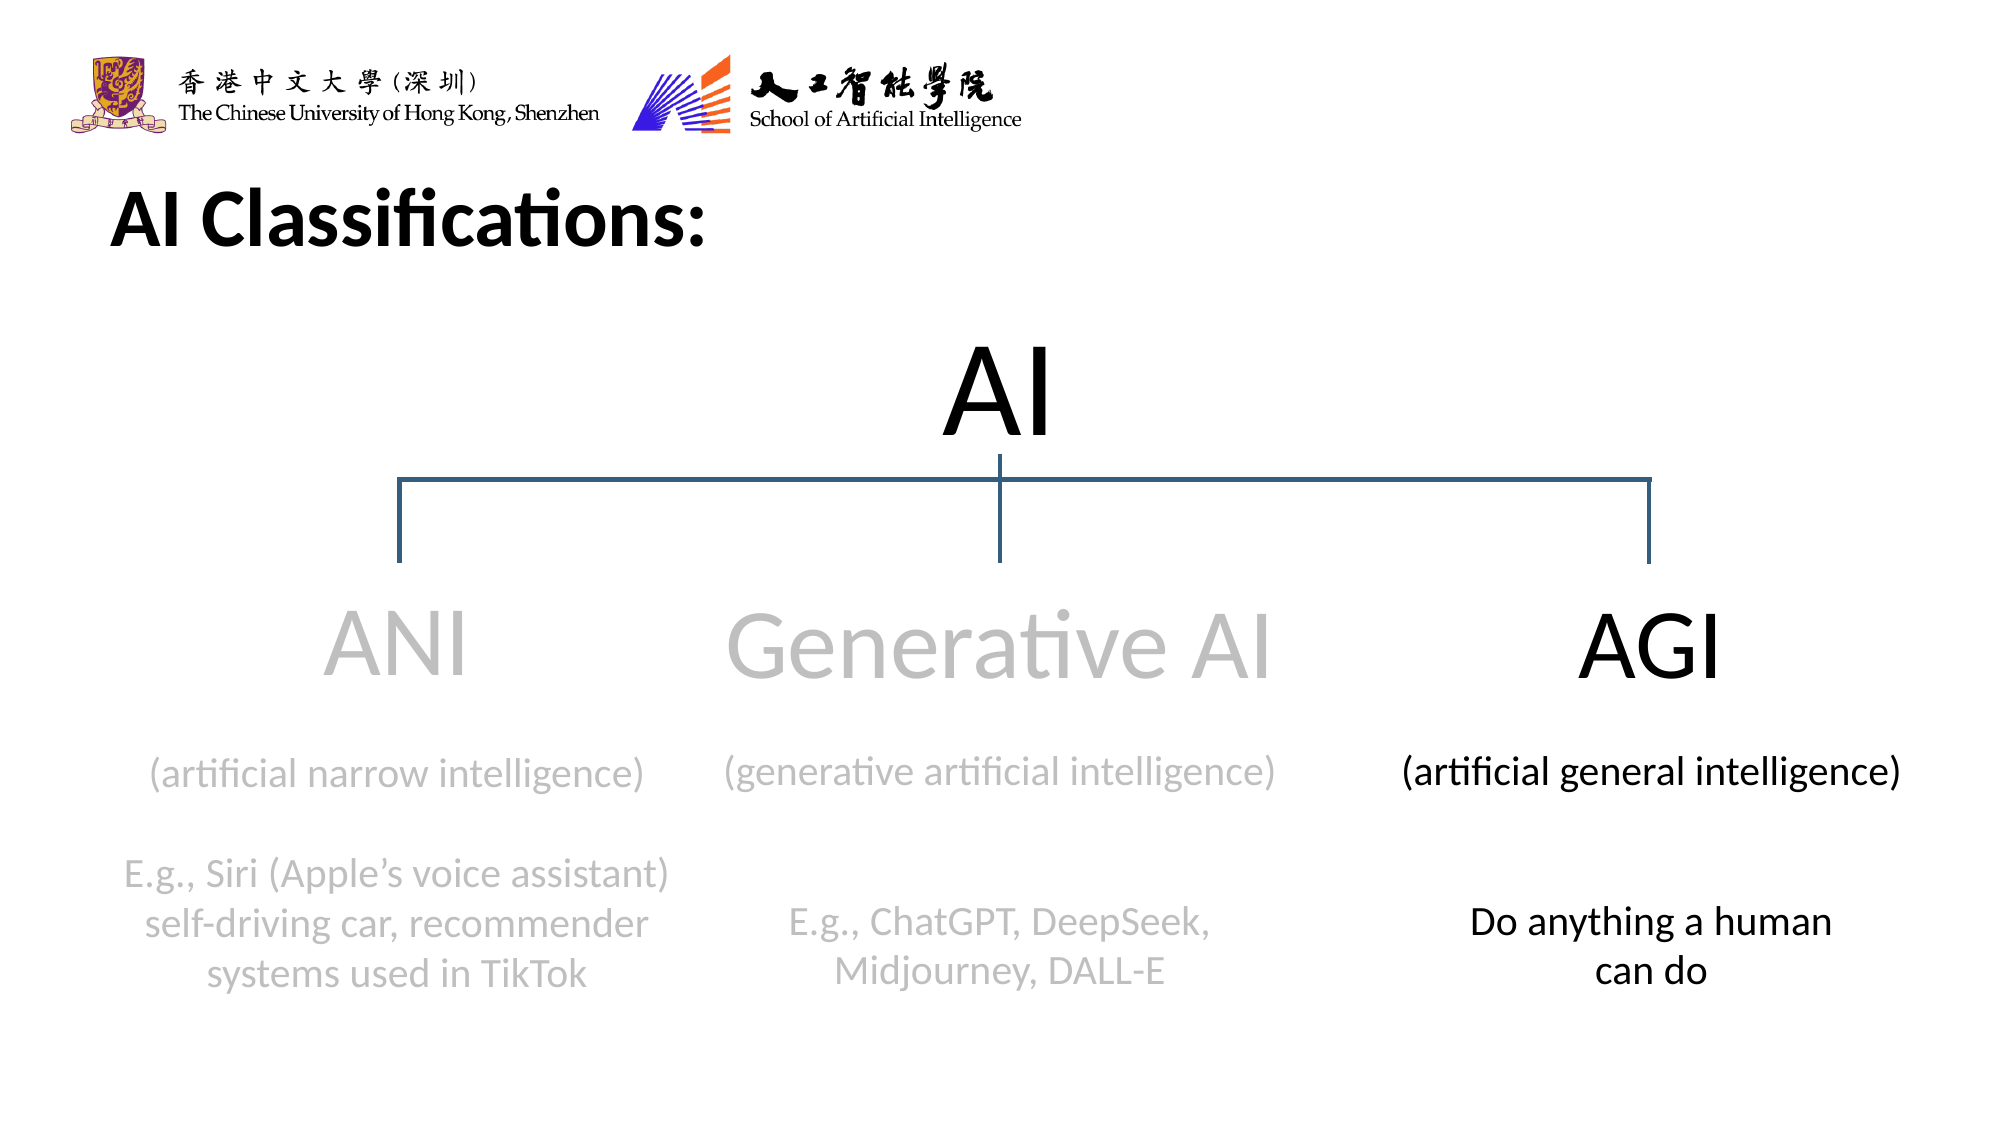

AI Classifications:
AI

ANI

(artificial narrow intelligence)

E.g., Siri (Apple’s voice assistant) self-driving car, recommender systems used in TikTok
Generative AI

(generative artificial intelligence)

E.g., ChatGPT, DeepSeek,
Midjourney, DALL-E
AGI

(artificial general intelligence)

Do anything a human
can do